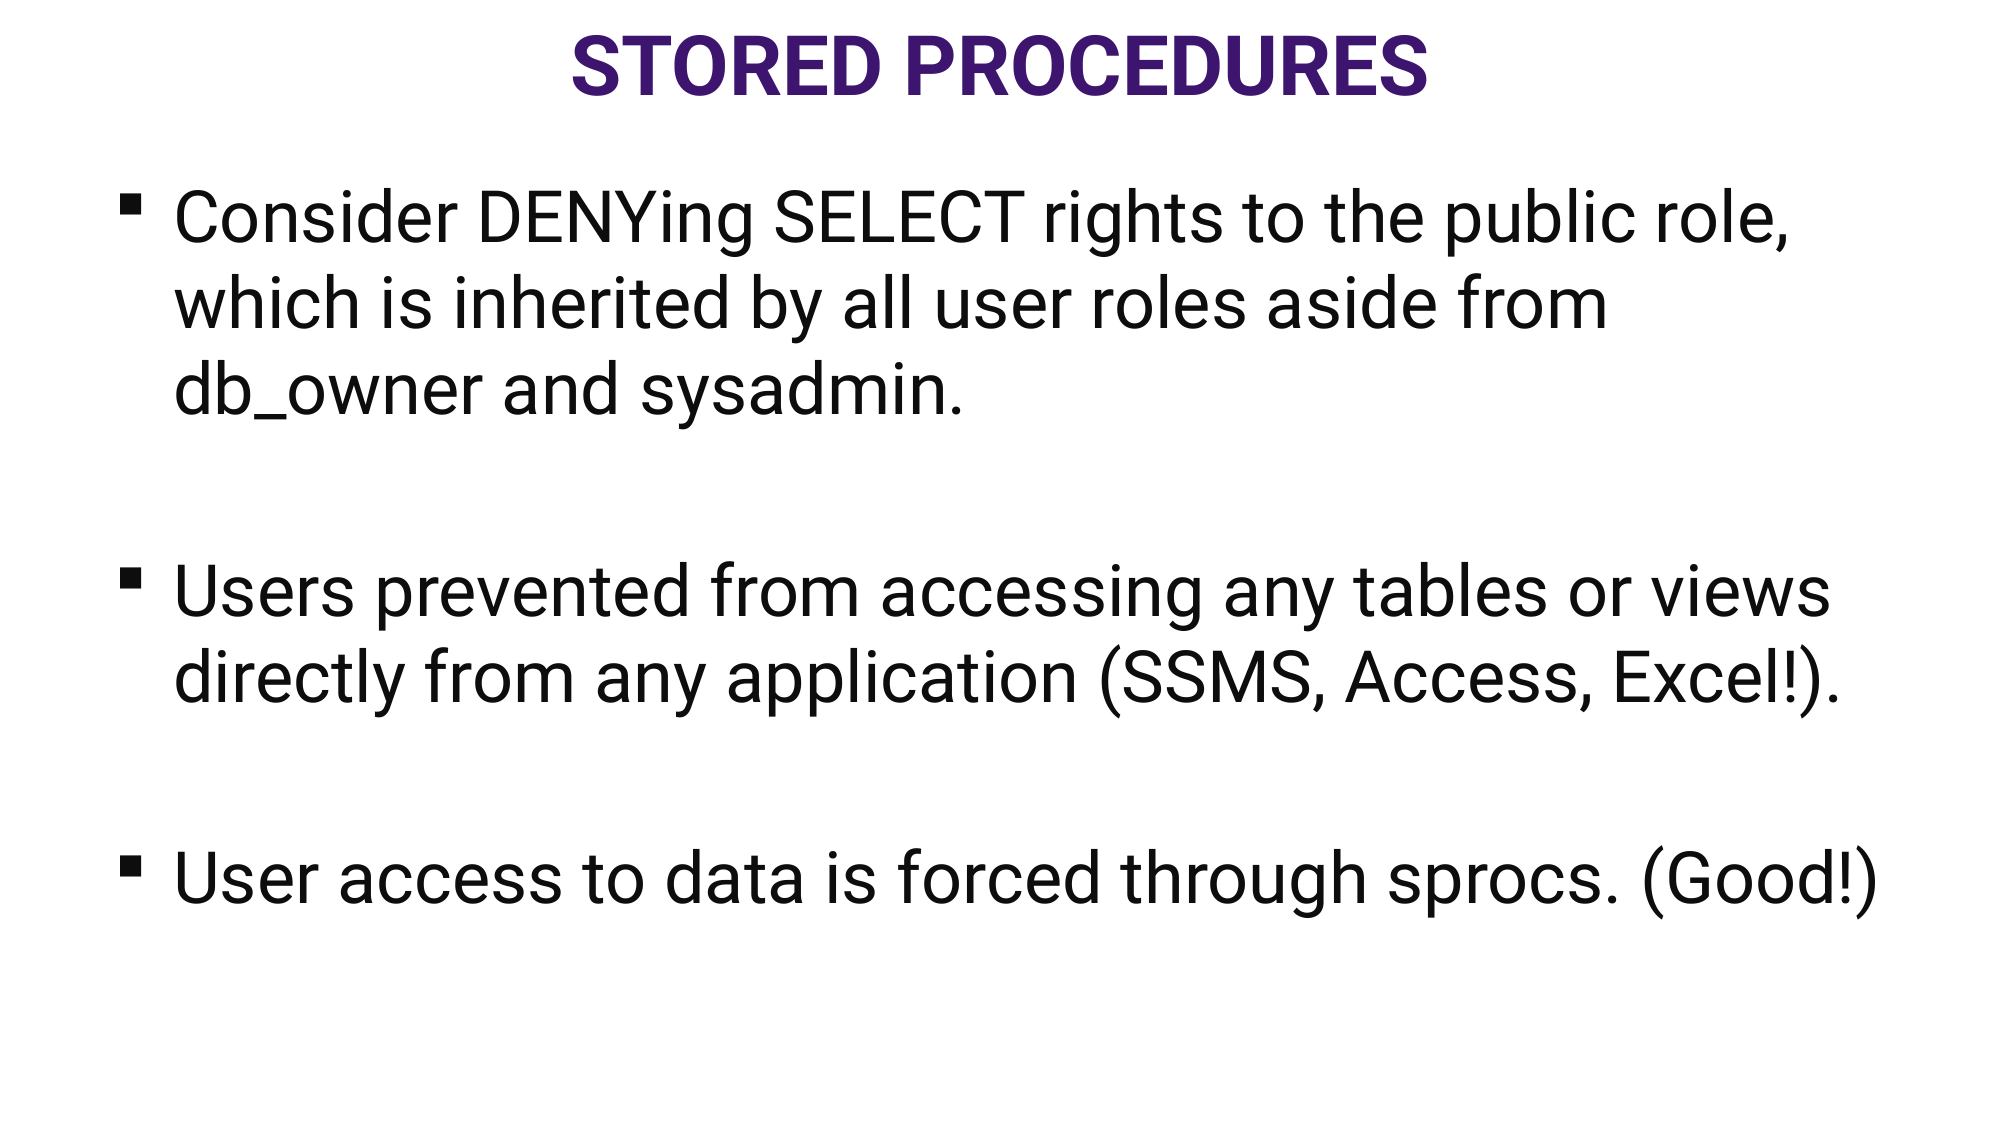

# Stored procedures
Consider DENYing SELECT rights to the public role, which is inherited by all user roles aside from db_owner and sysadmin.

Users prevented from accessing any tables or views directly from any application (SSMS, Access, Excel!).

User access to data is forced through sprocs. (Good!)